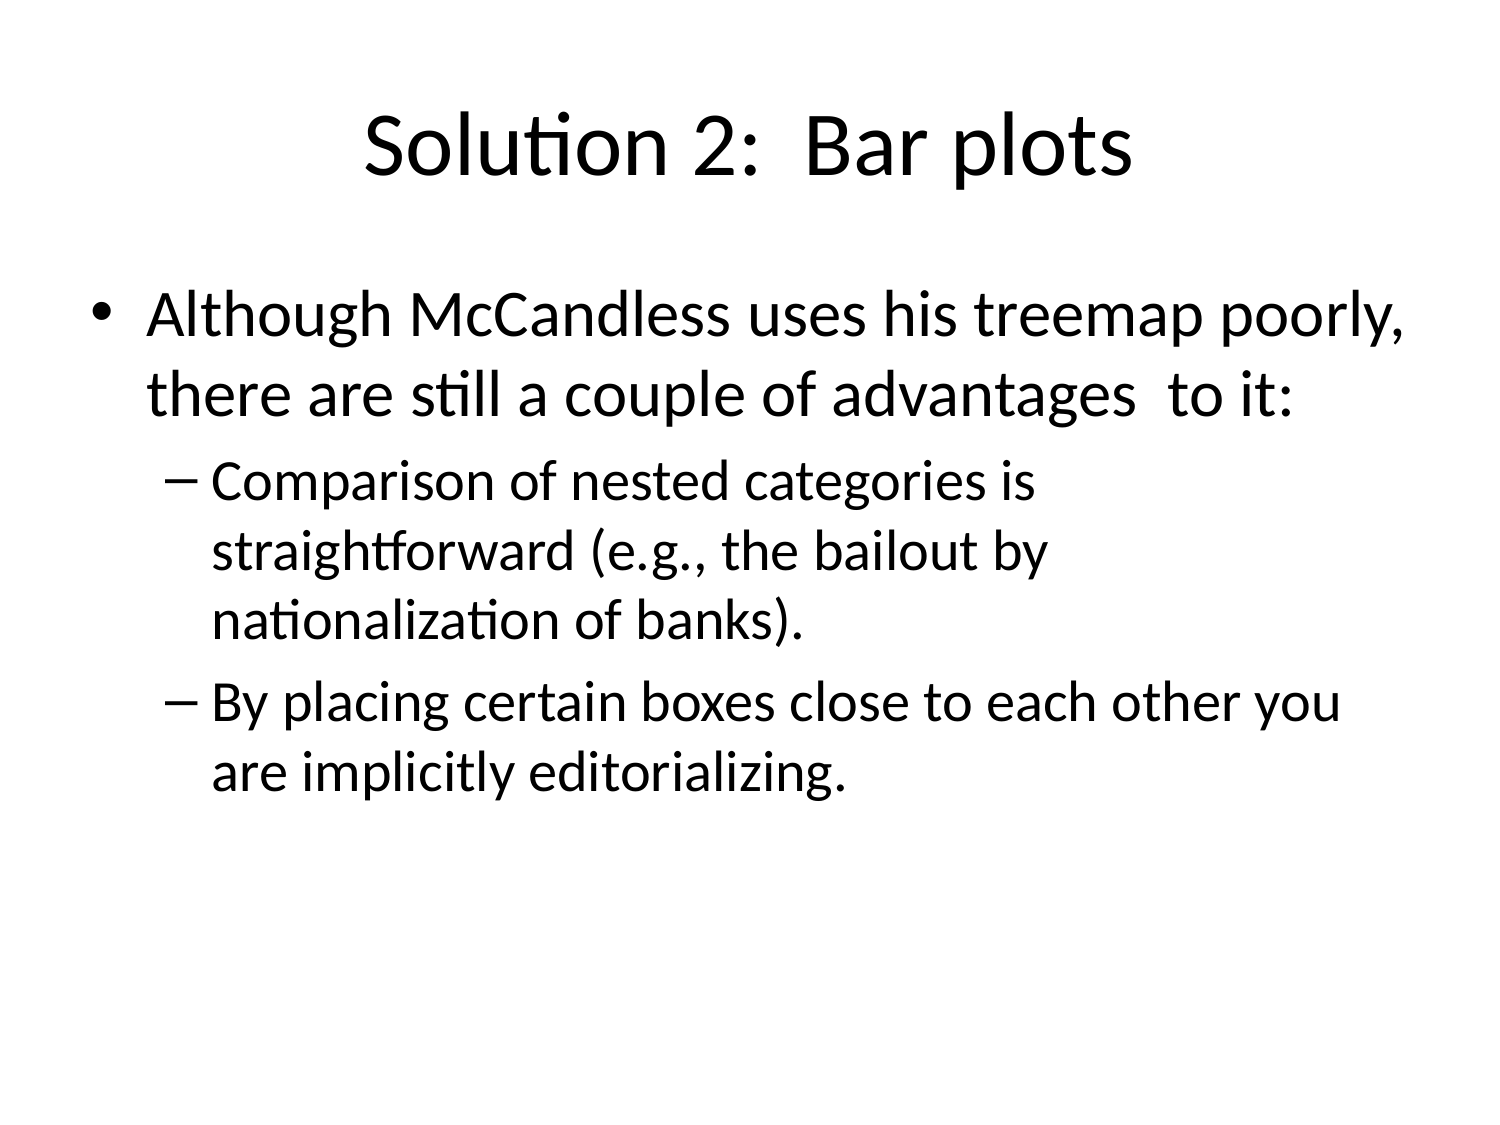

# Solution 2:  Bar plots
Although McCandless uses his treemap poorly, there are still a couple of advantages  to it:
Comparison of nested categories is straightforward (e.g., the bailout by nationalization of banks).
By placing certain boxes close to each other you are implicitly editorializing.